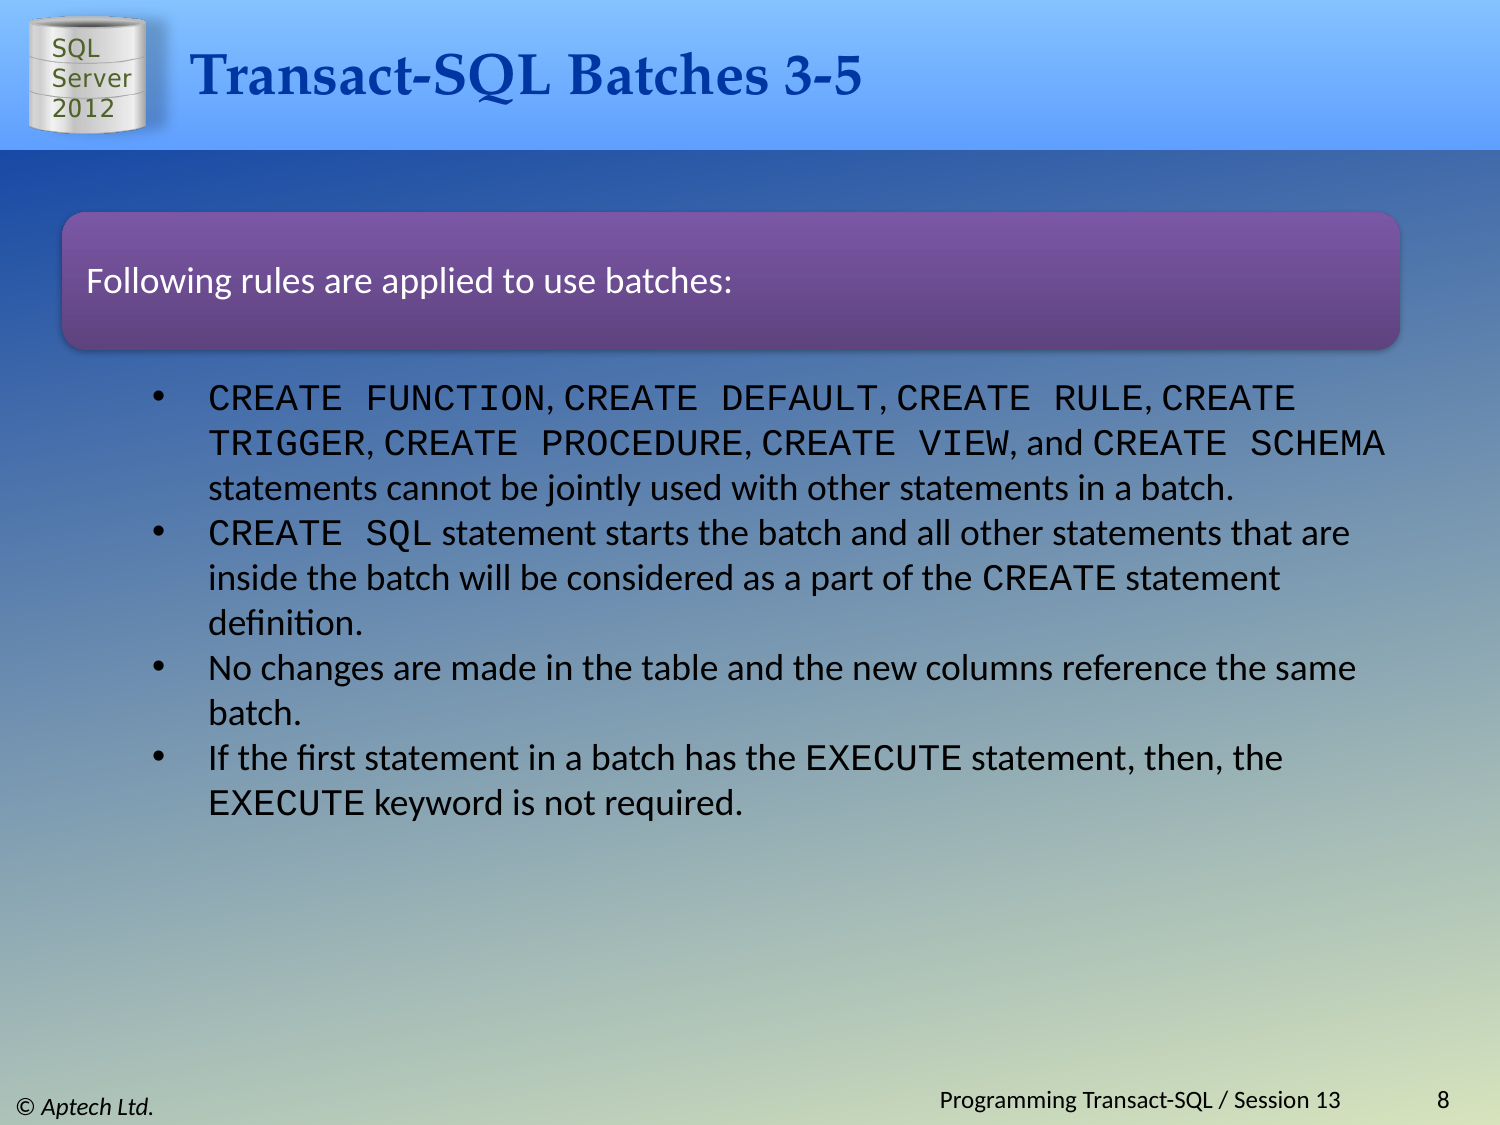

# Transact-SQL Batches 3-5

Following rules are applied to use batches:
CREATE FUNCTION, CREATE DEFAULT, CREATE RULE, CREATE TRIGGER, CREATE PROCEDURE, CREATE VIEW, and CREATE SCHEMA statements cannot be jointly used with other statements in a batch.
CREATE SQL statement starts the batch and all other statements that are inside the batch will be considered as a part of the CREATE statement definition.
No changes are made in the table and the new columns reference the same batch.
If the first statement in a batch has the EXECUTE statement, then, the EXECUTE keyword is not required.
Programming Transact-SQL / Session 13
8